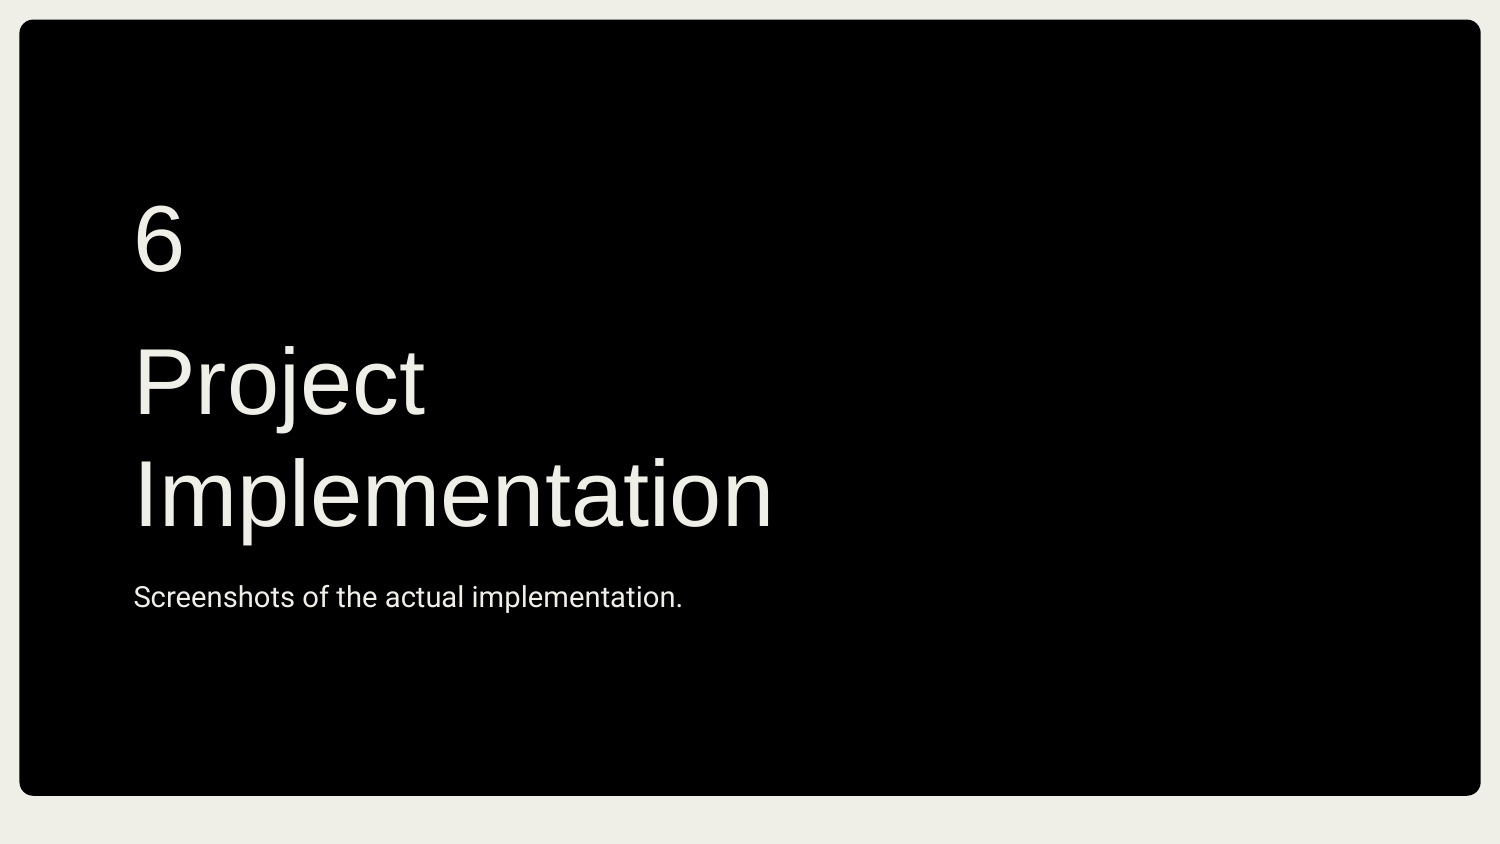

6
# Project Implementation
Screenshots of the actual implementation.